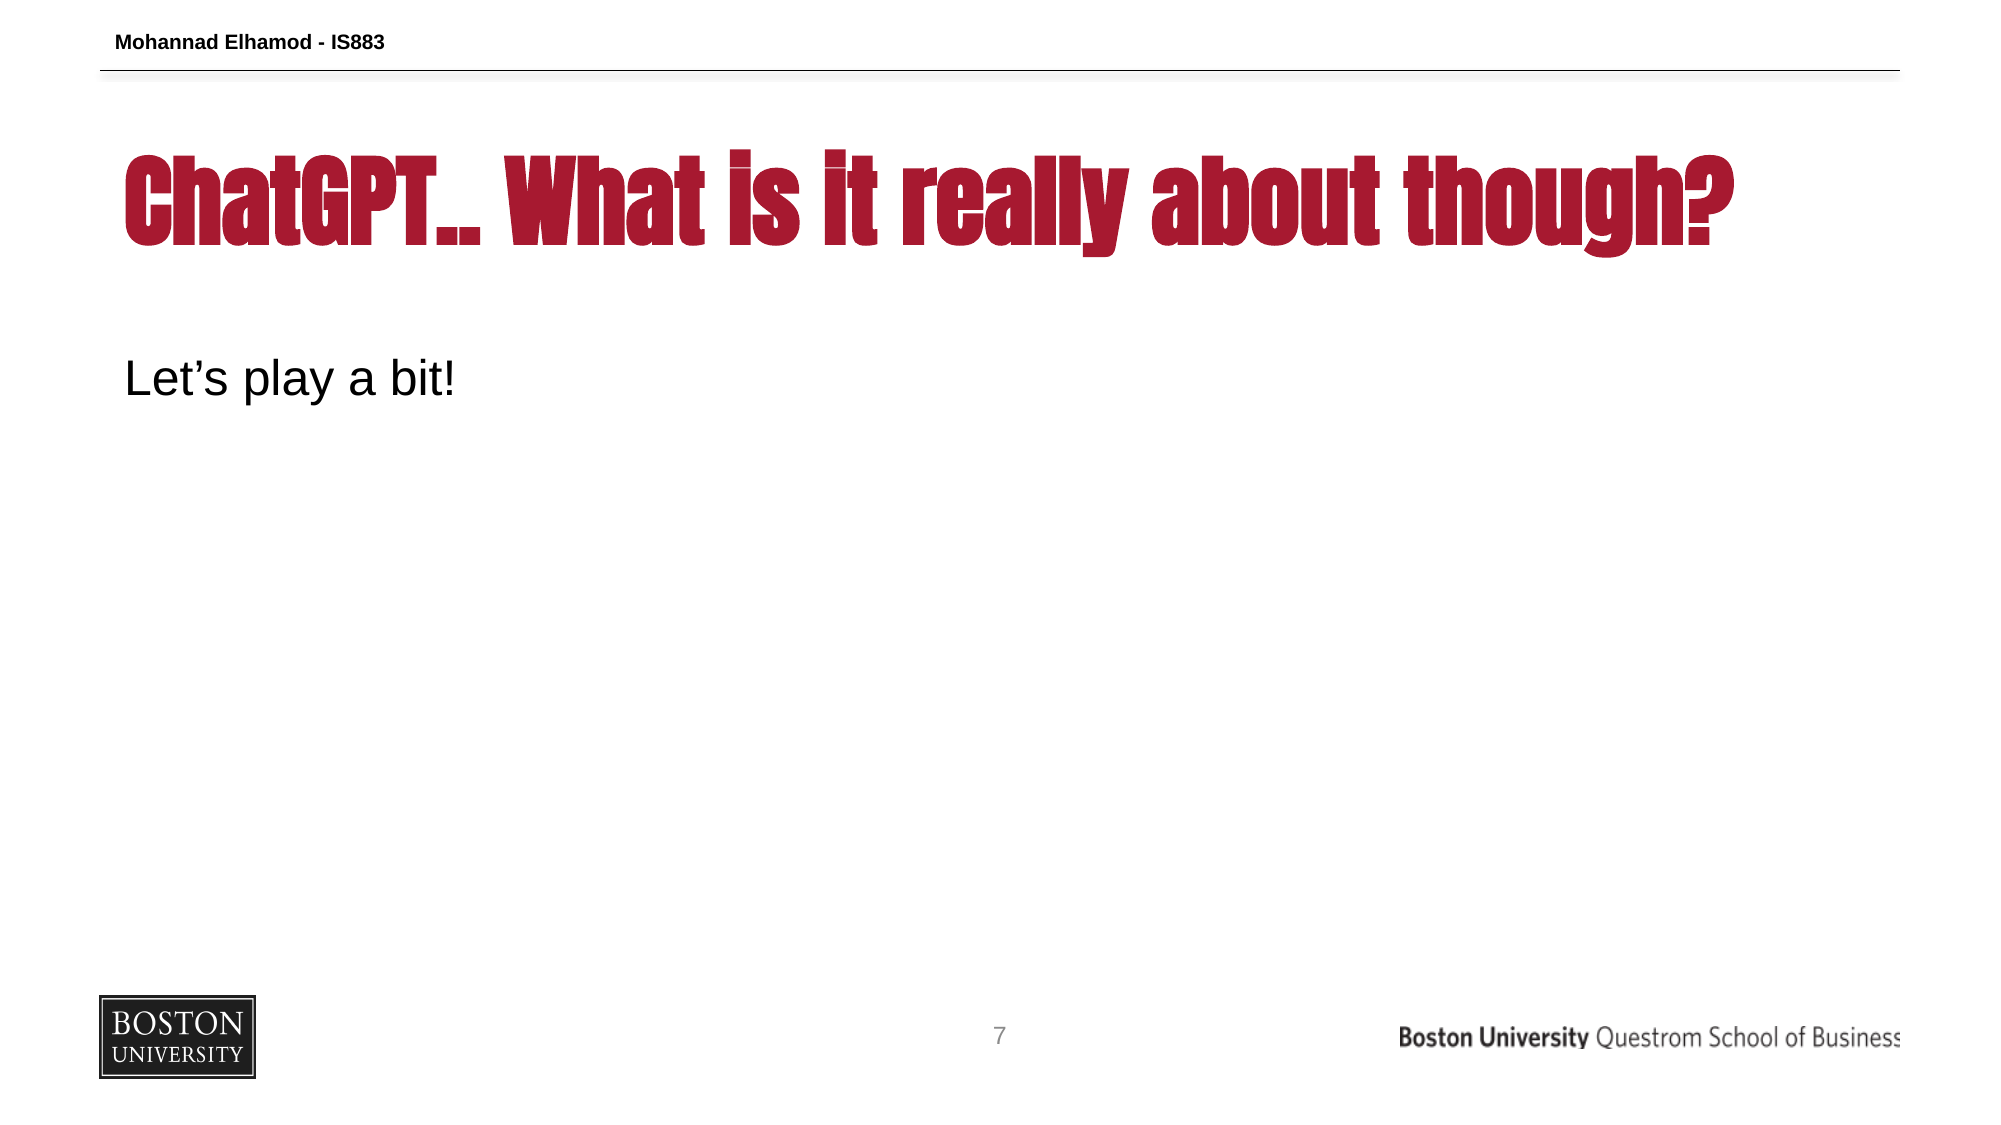

Mohannad Elhamod - IS883
# ChatGPT.. What is it really about though?
Let’s play a bit!
7